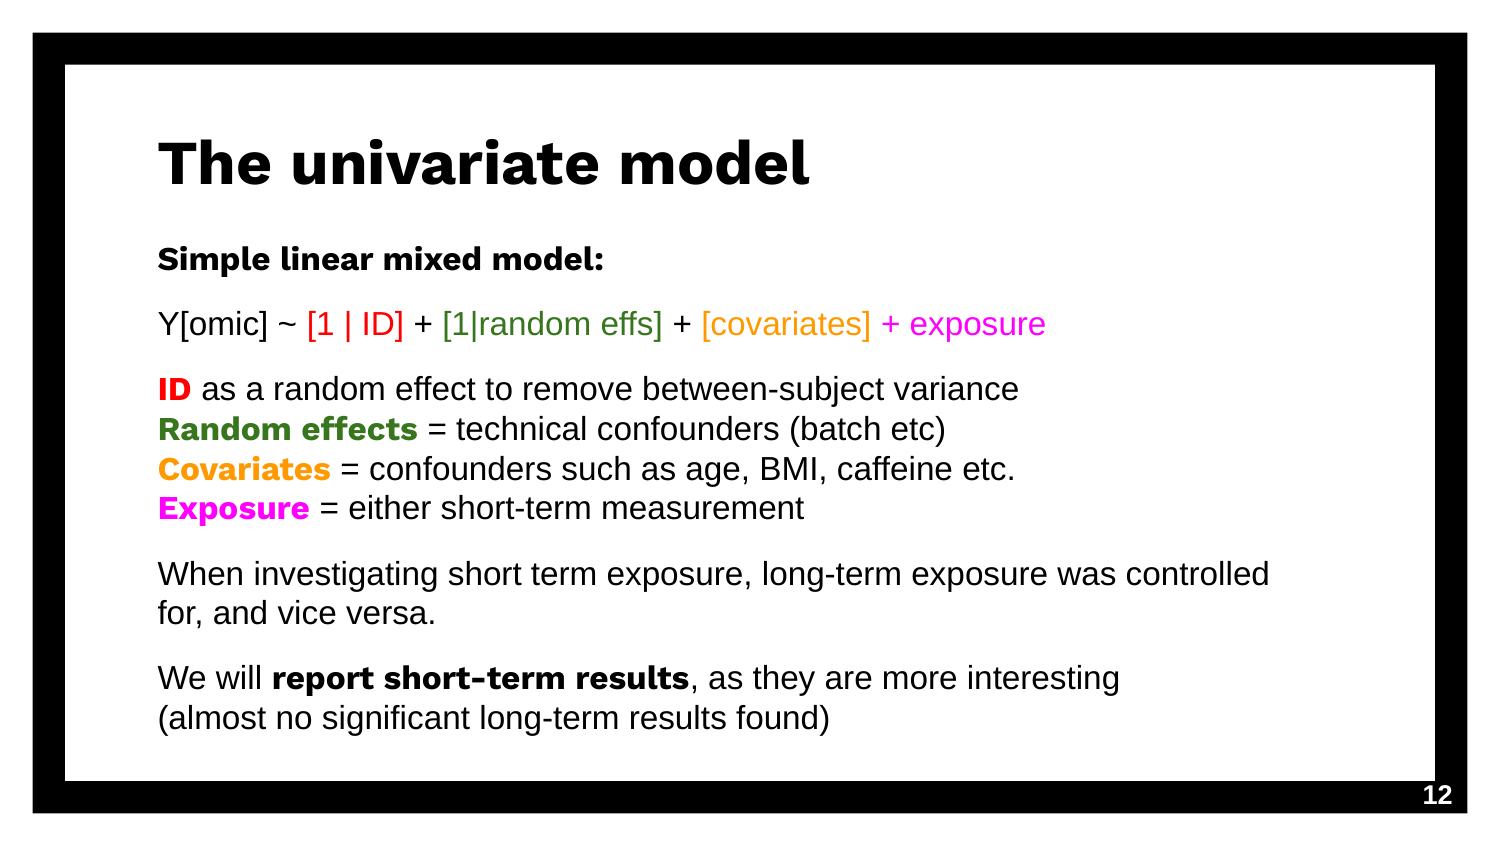

The univariate model
Simple linear mixed model:
Y[omic] ~ [1 | ID] + [1|random effs] + [covariates] + exposure
ID as a random effect to remove between-subject variance
Random effects = technical confounders (batch etc)
Covariates = confounders such as age, BMI, caffeine etc.
Exposure = either short-term measurement
When investigating short term exposure, long-term exposure was controlled for, and vice versa.
We will report short-term results, as they are more interesting
(almost no significant long-term results found)

12